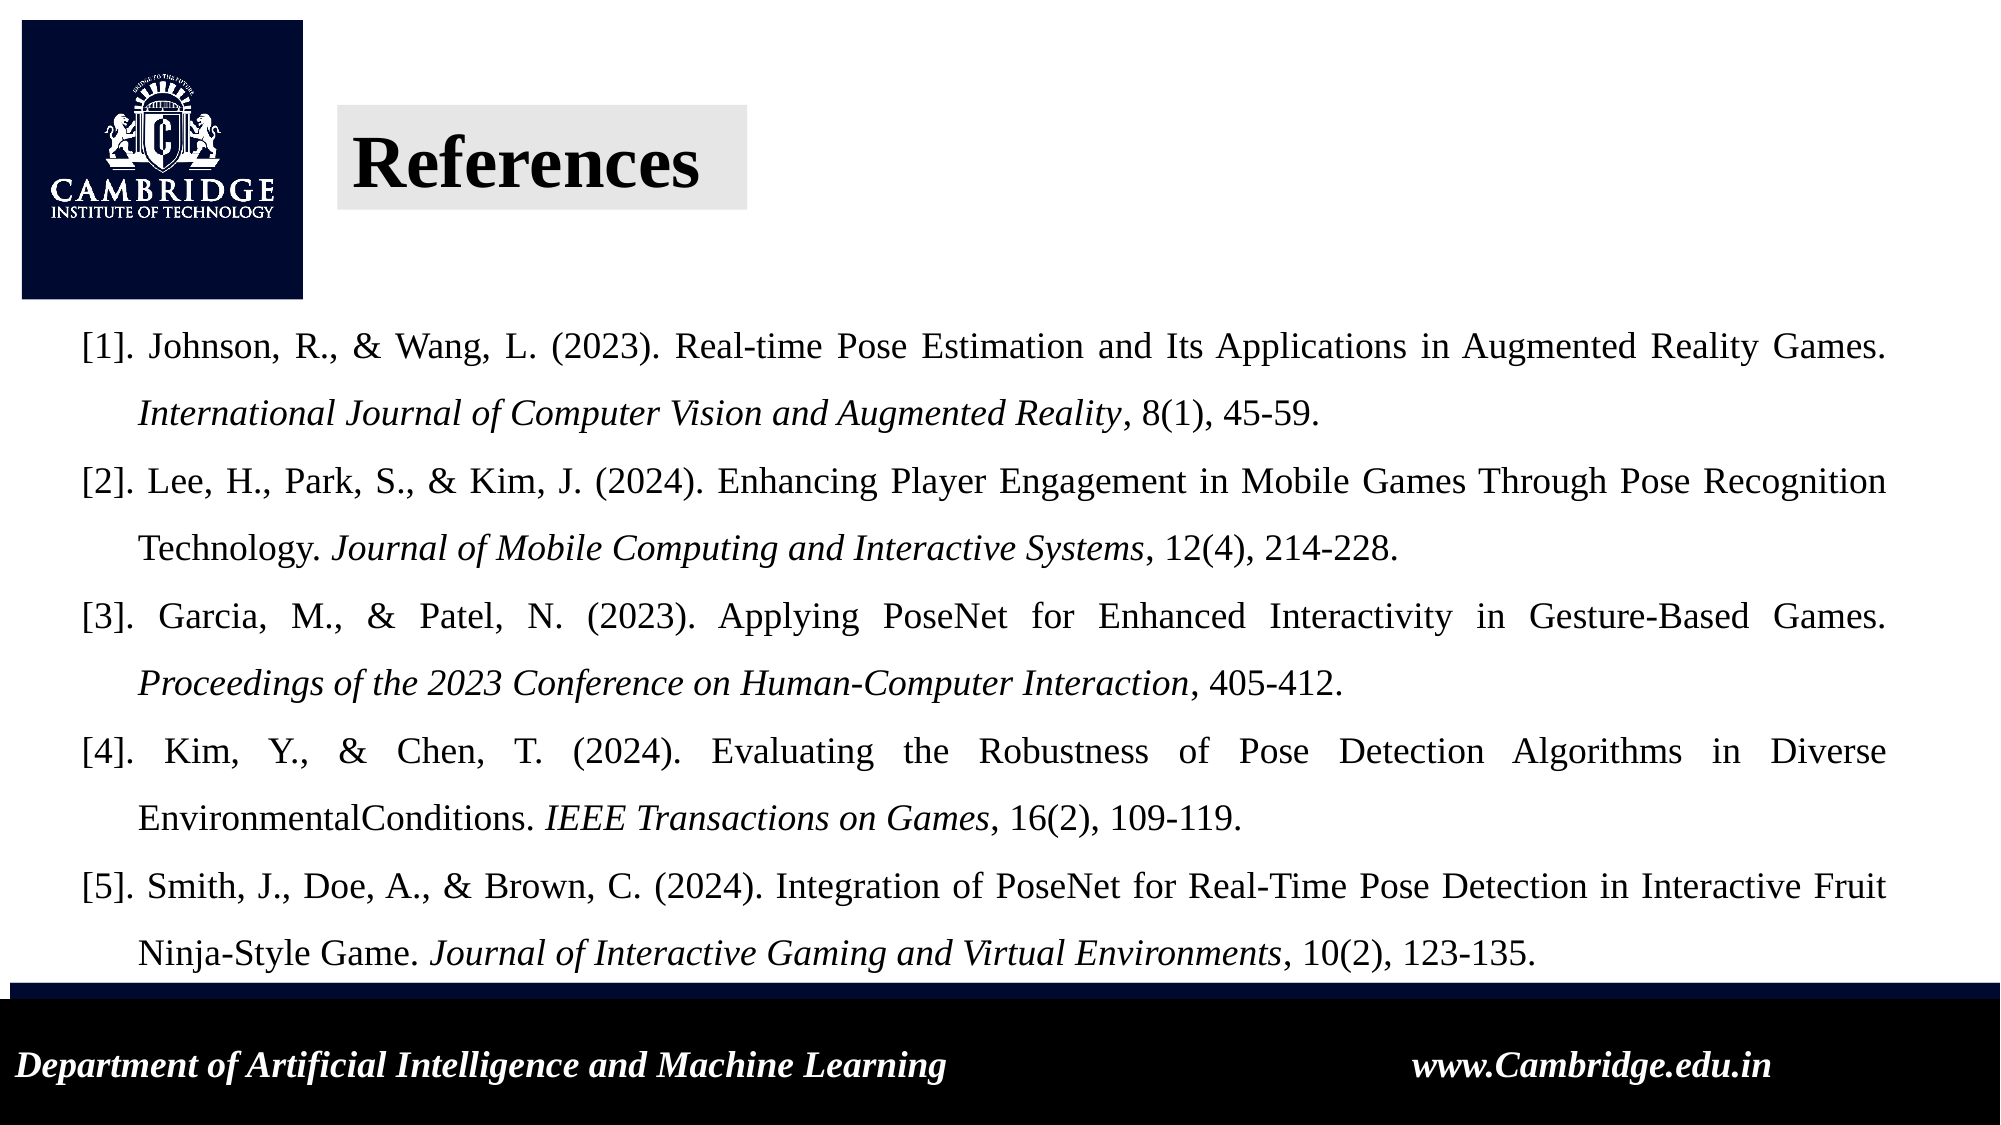

References
[1]. Johnson, R., & Wang, L. (2023). Real-time Pose Estimation and Its Applications in Augmented Reality Games. International Journal of Computer Vision and Augmented Reality, 8(1), 45-59.
[2]. Lee, H., Park, S., & Kim, J. (2024). Enhancing Player Engagement in Mobile Games Through Pose Recognition Technology. Journal of Mobile Computing and Interactive Systems, 12(4), 214-228.
[3]. Garcia, M., & Patel, N. (2023). Applying PoseNet for Enhanced Interactivity in Gesture-Based Games. Proceedings of the 2023 Conference on Human-Computer Interaction, 405-412.
[4]. Kim, Y., & Chen, T. (2024). Evaluating the Robustness of Pose Detection Algorithms in Diverse EnvironmentalConditions. IEEE Transactions on Games, 16(2), 109-119.
[5]. Smith, J., Doe, A., & Brown, C. (2024). Integration of PoseNet for Real-Time Pose Detection in Interactive Fruit Ninja-Style Game. Journal of Interactive Gaming and Virtual Environments, 10(2), 123-135.
Department of Artificial Intelligence and Machine Learning                                                 www.Cambridge.edu.in